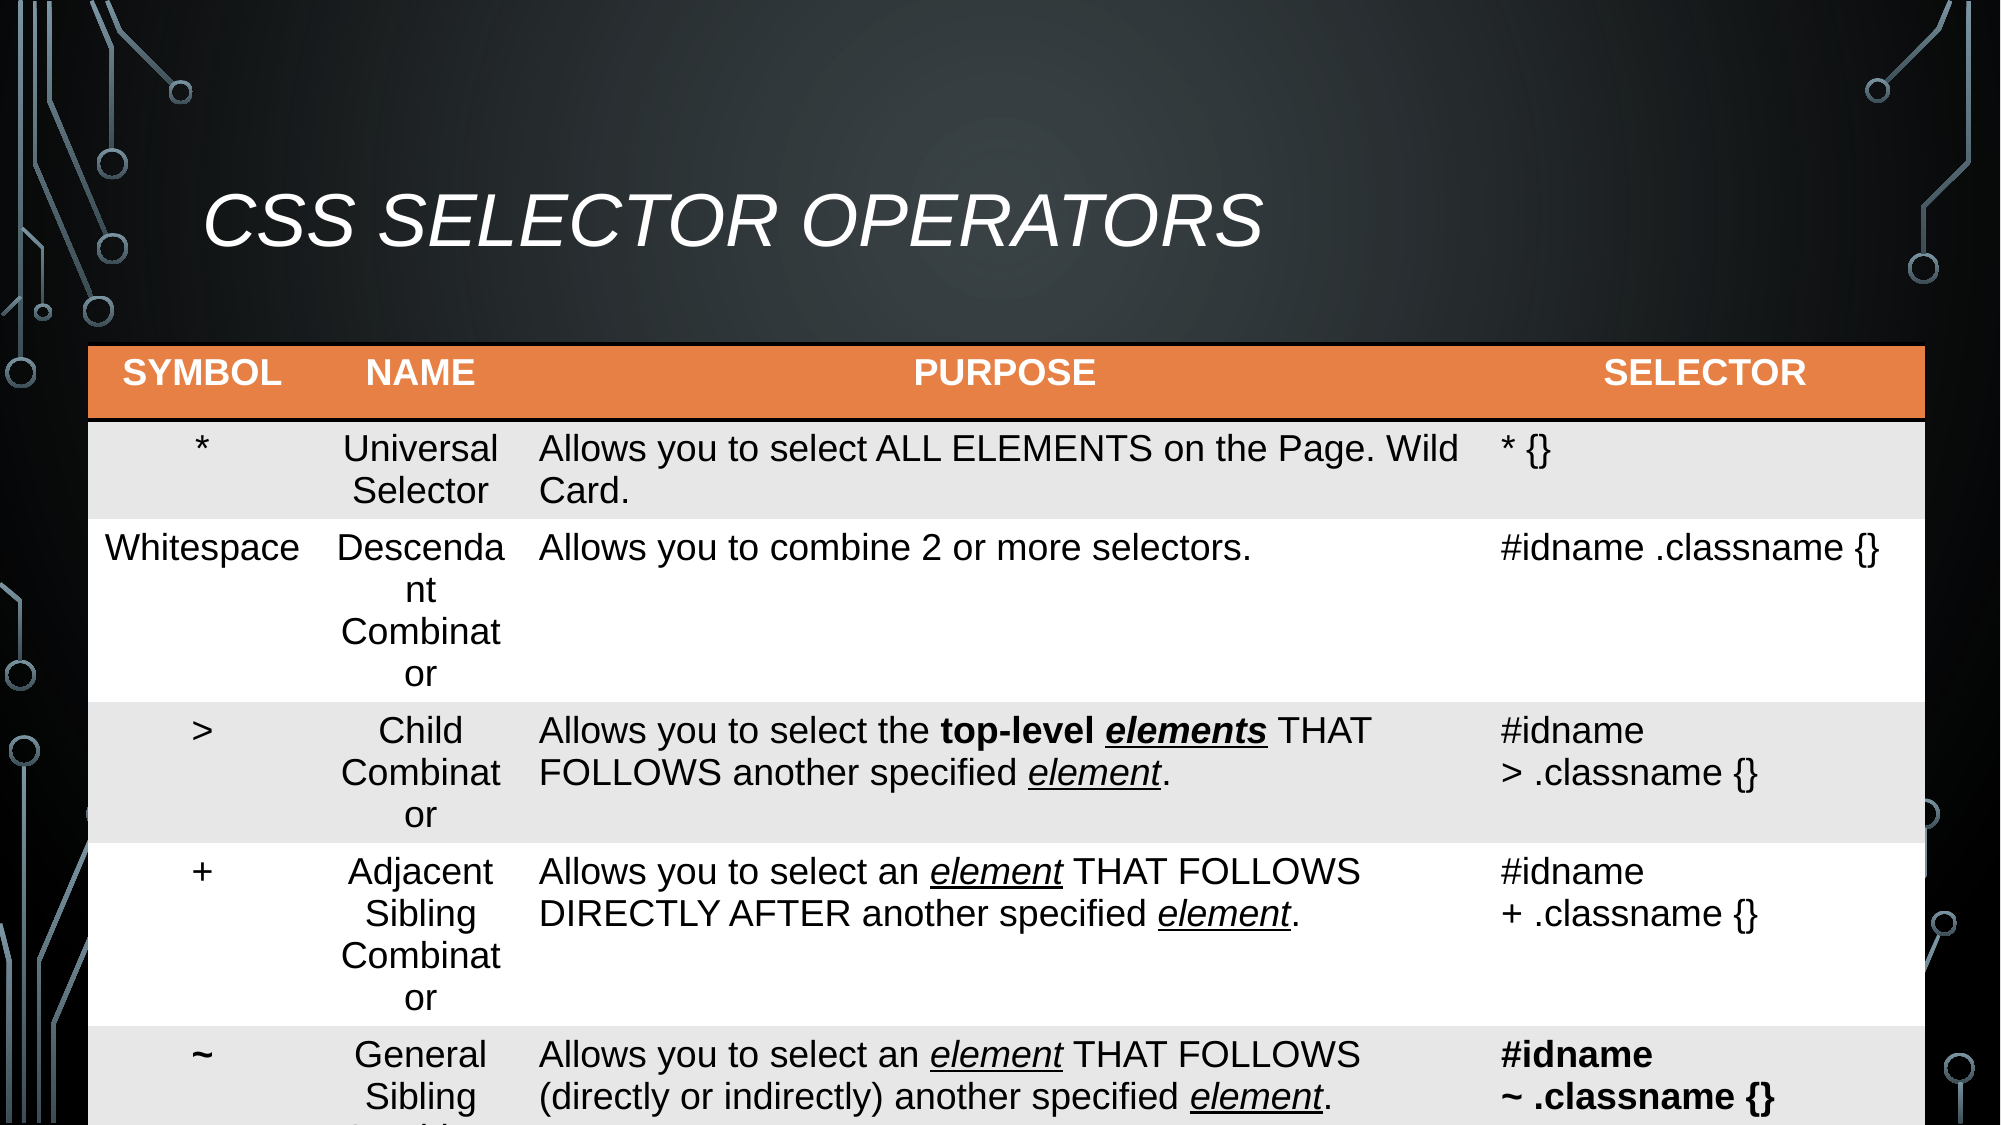

# CSS Selector Operators
| SYMBOL | NAME | PURPOSE | SELECTOR |
| --- | --- | --- | --- |
| \* | Universal Selector | Allows you to select ALL ELEMENTS on the Page. Wild Card. | \* {} |
| Whitespace | Descendant Combinator | Allows you to combine 2 or more selectors. | #idname .classname {} |
| > | Child Combinator | Allows you to select the top-level elements THAT FOLLOWS another specified element. | #idname > .classname {} |
| + | Adjacent Sibling Combinator | Allows you to select an element THAT FOLLOWS DIRECTLY AFTER another specified element. | #idname + .classname {} |
| ~ | General Sibling Combinator | Allows you to select an element THAT FOLLOWS (directly or indirectly) another specified element. | #idname ~ .classname {} |